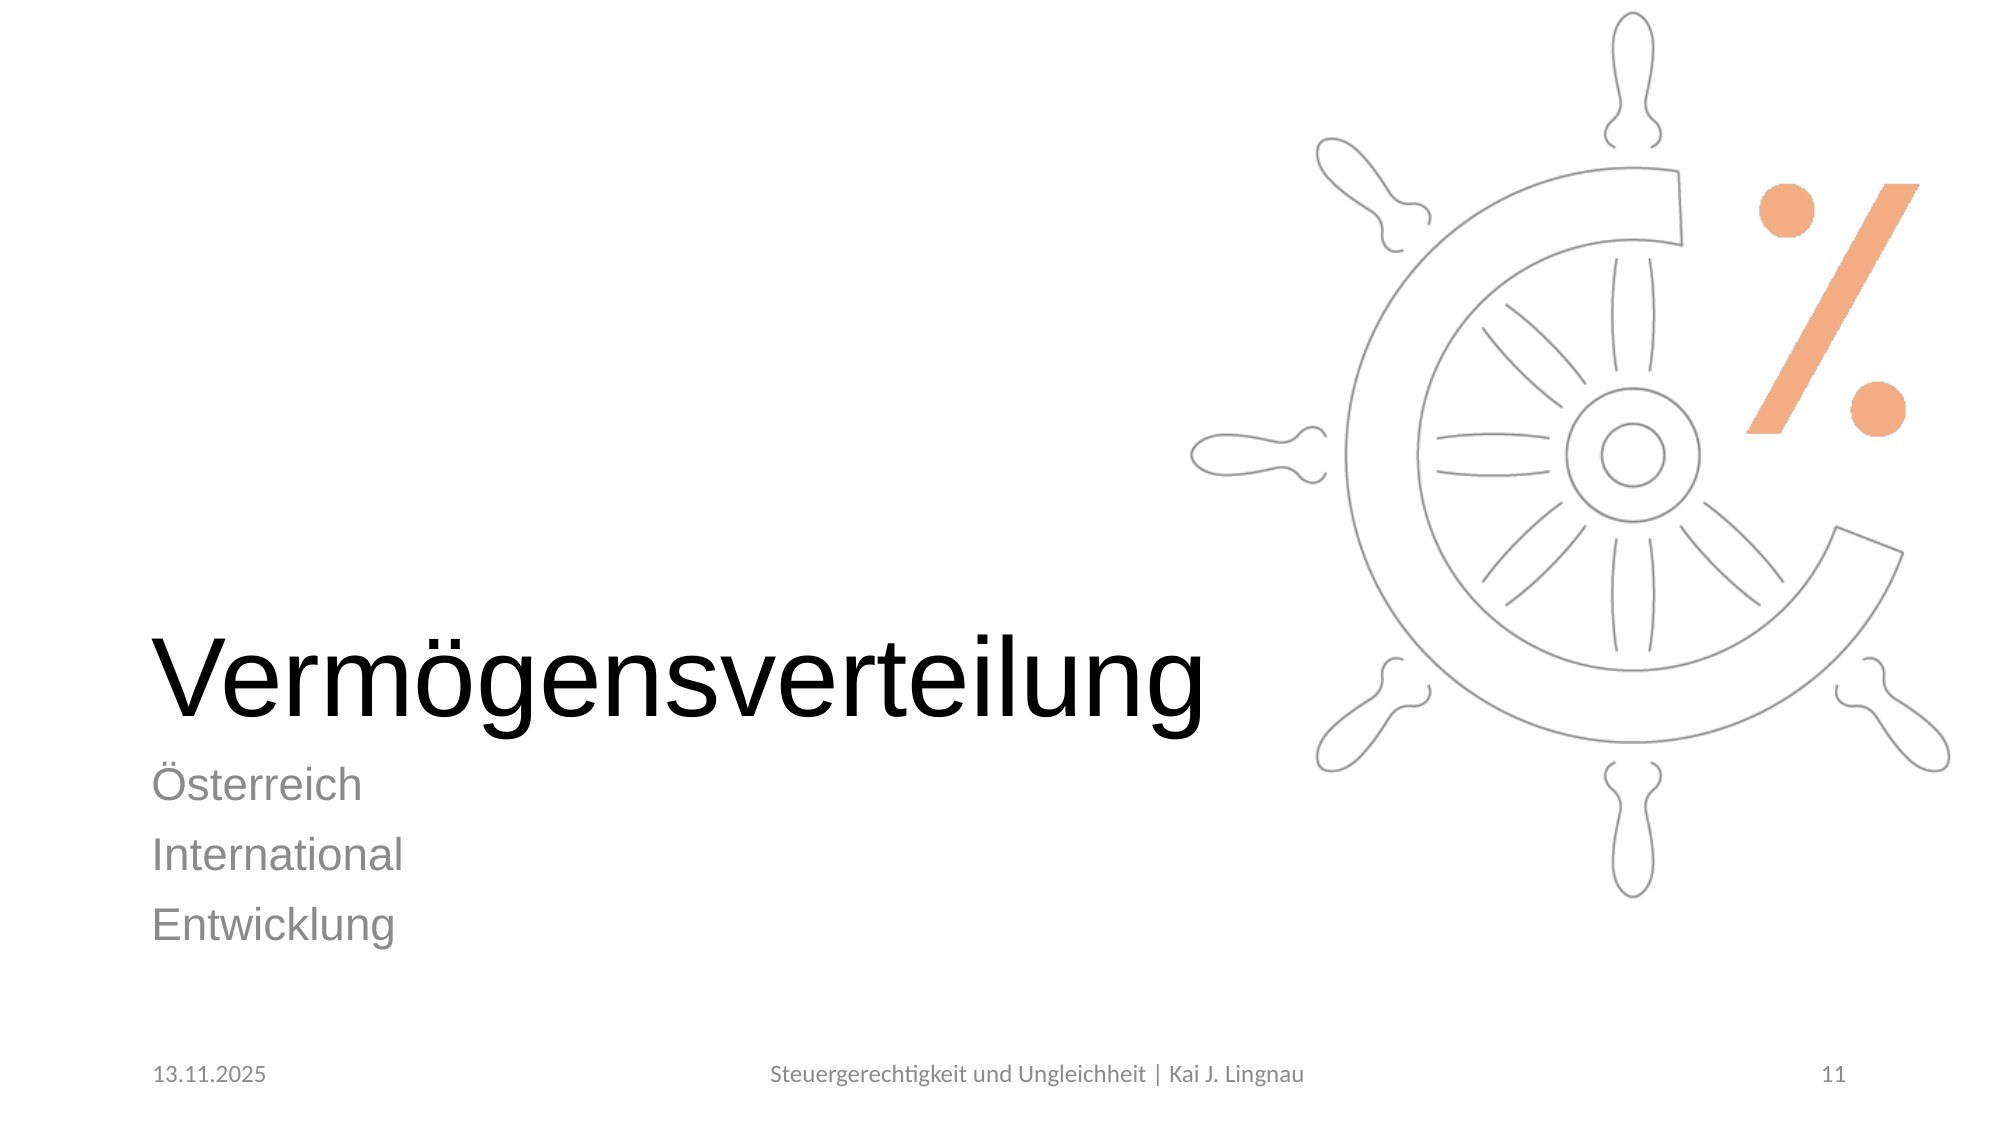

# Vermögensverteilung
Österreich
International
Entwicklung
13.11.2025
Steuergerechtigkeit und Ungleichheit | Kai J. Lingnau
11